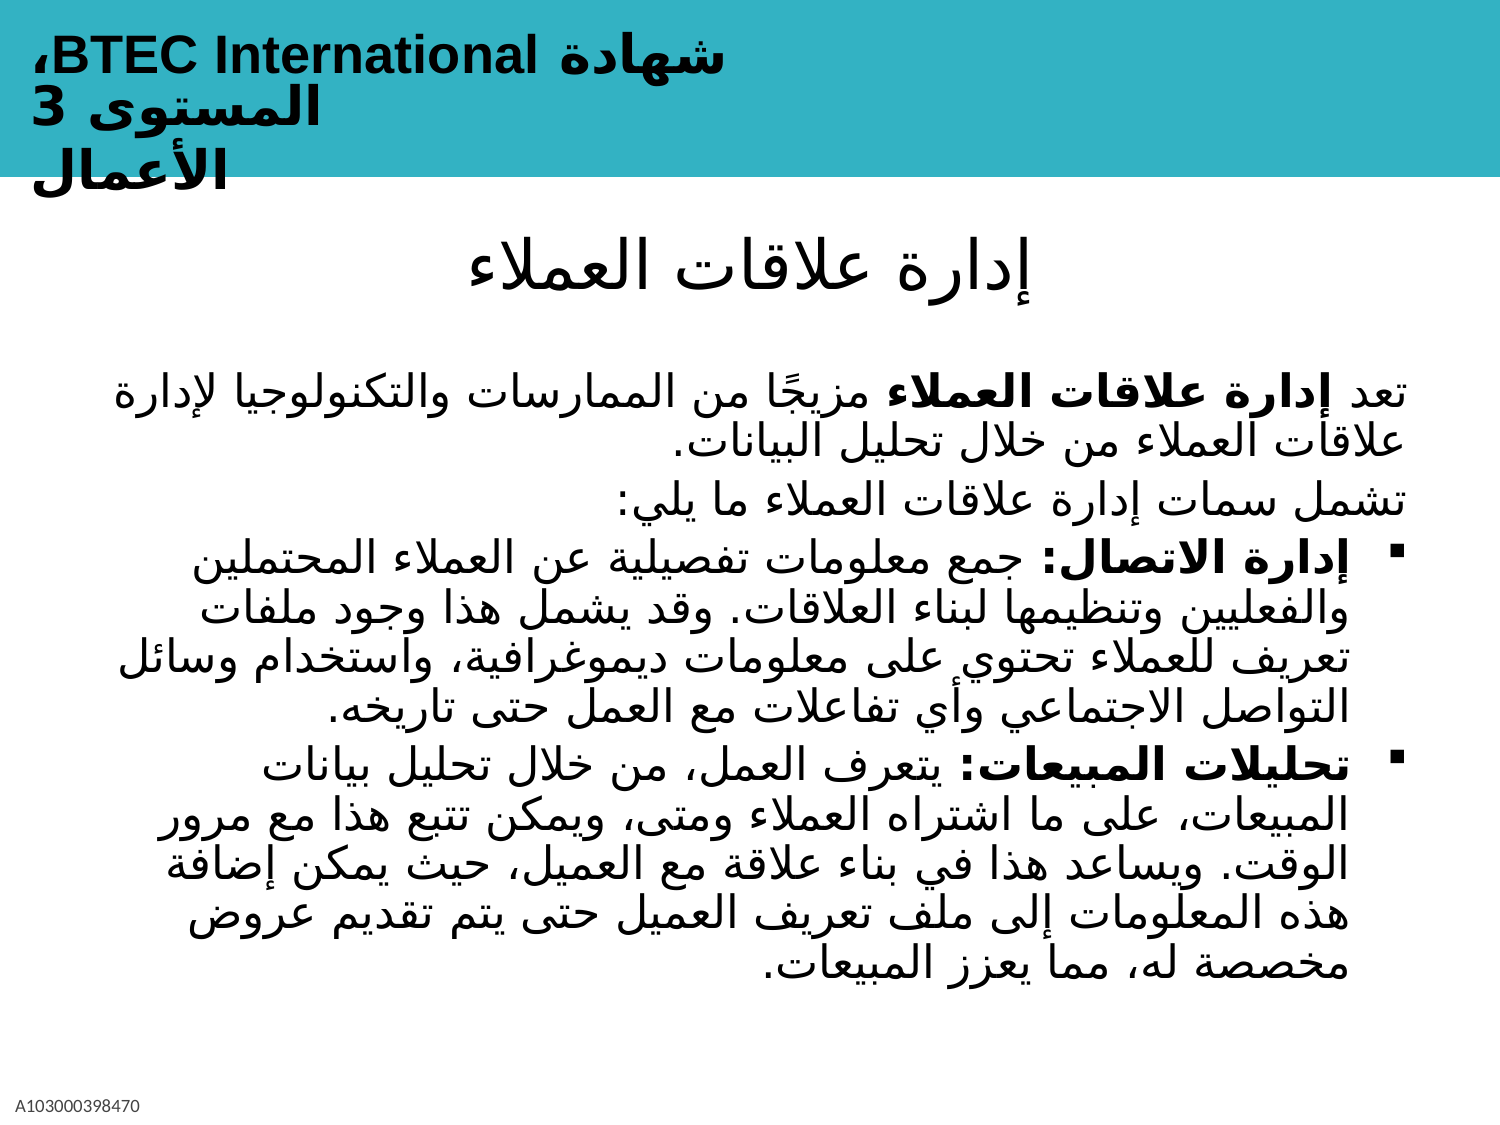

# إدارة علاقات العملاء
تعد إدارة علاقات العملاء مزيجًا من الممارسات والتكنولوجيا لإدارة علاقات العملاء من خلال تحليل البيانات.
تشمل سمات إدارة علاقات العملاء ما يلي:
إدارة الاتصال: جمع معلومات تفصيلية عن العملاء المحتملين والفعليين وتنظيمها لبناء العلاقات. وقد يشمل هذا وجود ملفات تعريف للعملاء تحتوي على معلومات ديموغرافية، واستخدام وسائل التواصل الاجتماعي وأي تفاعلات مع العمل حتى تاريخه.
تحليلات المبيعات: يتعرف العمل، من خلال تحليل بيانات المبيعات، على ما اشتراه العملاء ومتى، ويمكن تتبع هذا مع مرور الوقت. ويساعد هذا في بناء علاقة مع العميل، حيث يمكن إضافة هذه المعلومات إلى ملف تعريف العميل حتى يتم تقديم عروض مخصصة له، مما يعزز المبيعات.

A103000398470